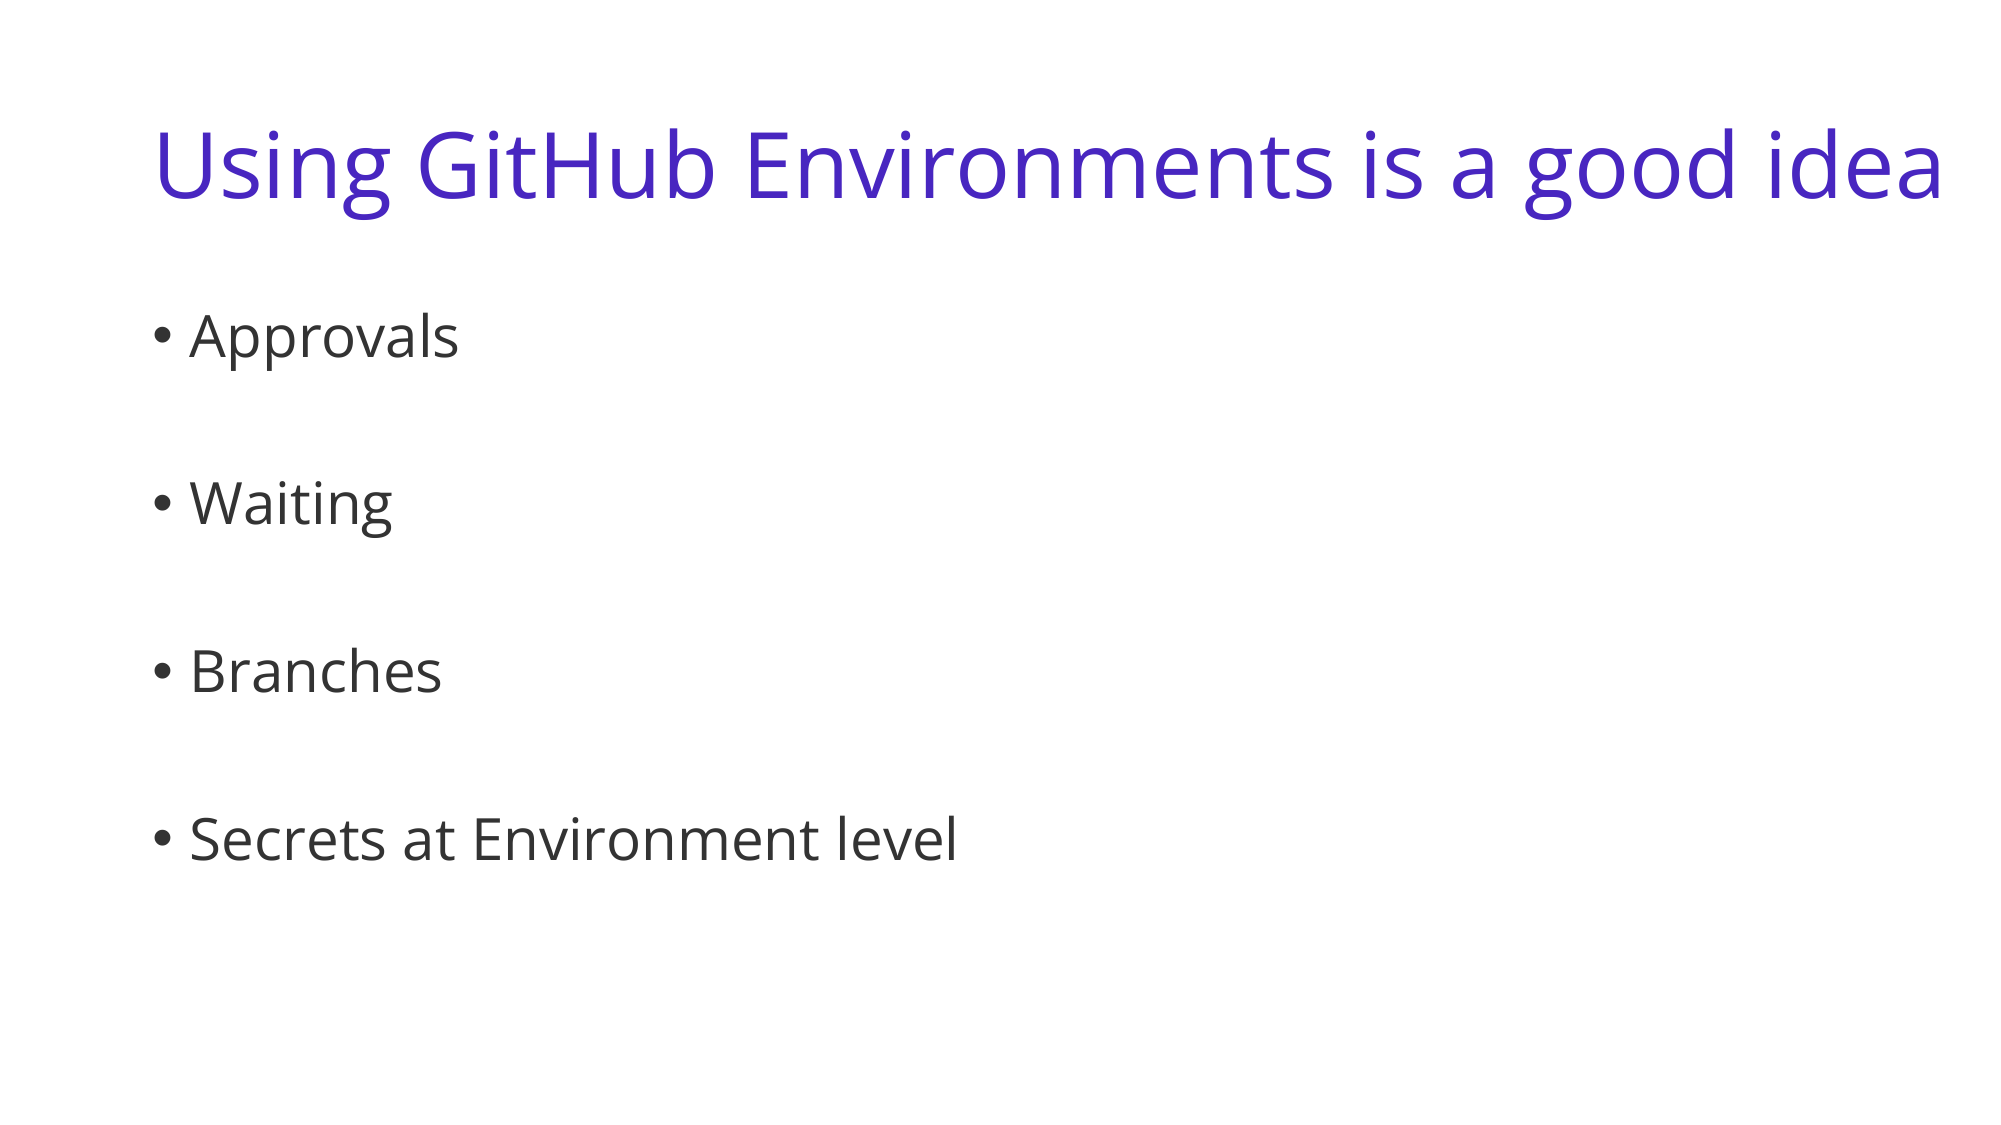

# Using GitHub Environments is a good idea
Approvals

Waiting

Branches

Secrets at Environment level